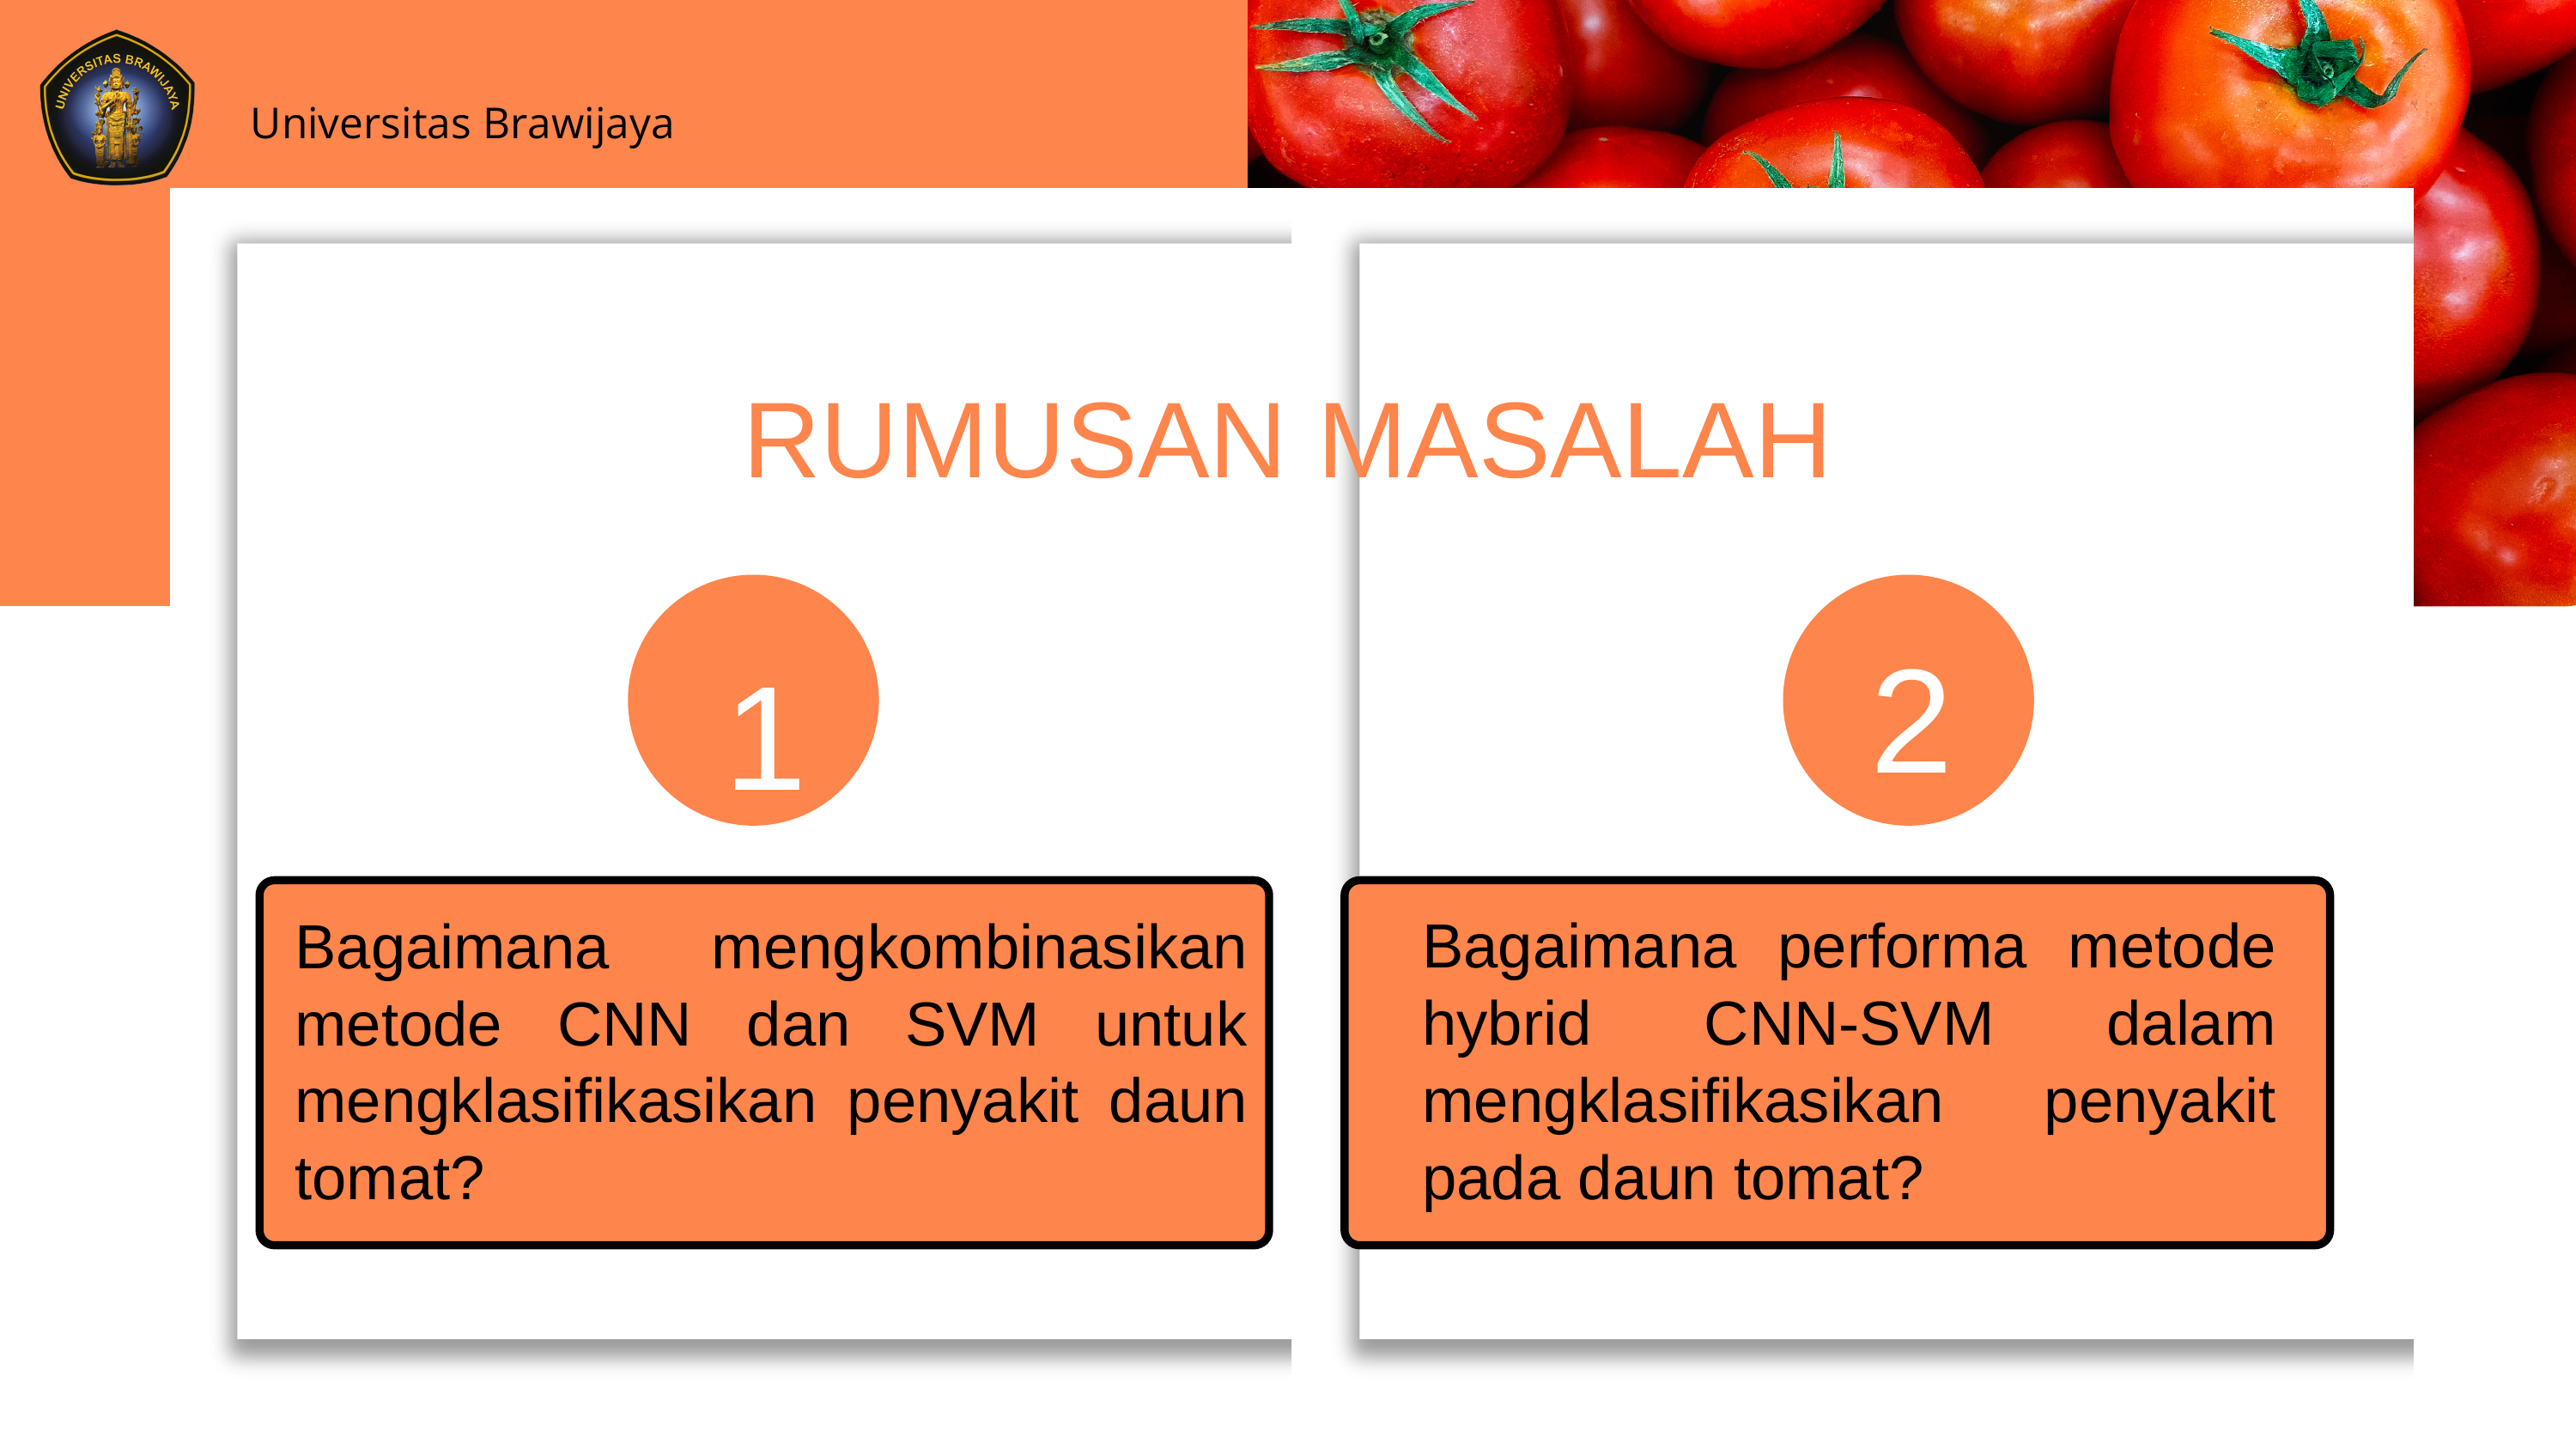

Universitas Brawijaya

RUMUSAN MASALAH

2
1

Bagaimana performa metode hybrid CNN-SVM dalam mengklasifikasikan penyakit pada daun tomat?

Bagaimana mengkombinasikan metode CNN dan SVM untuk mengklasifikasikan penyakit daun tomat?